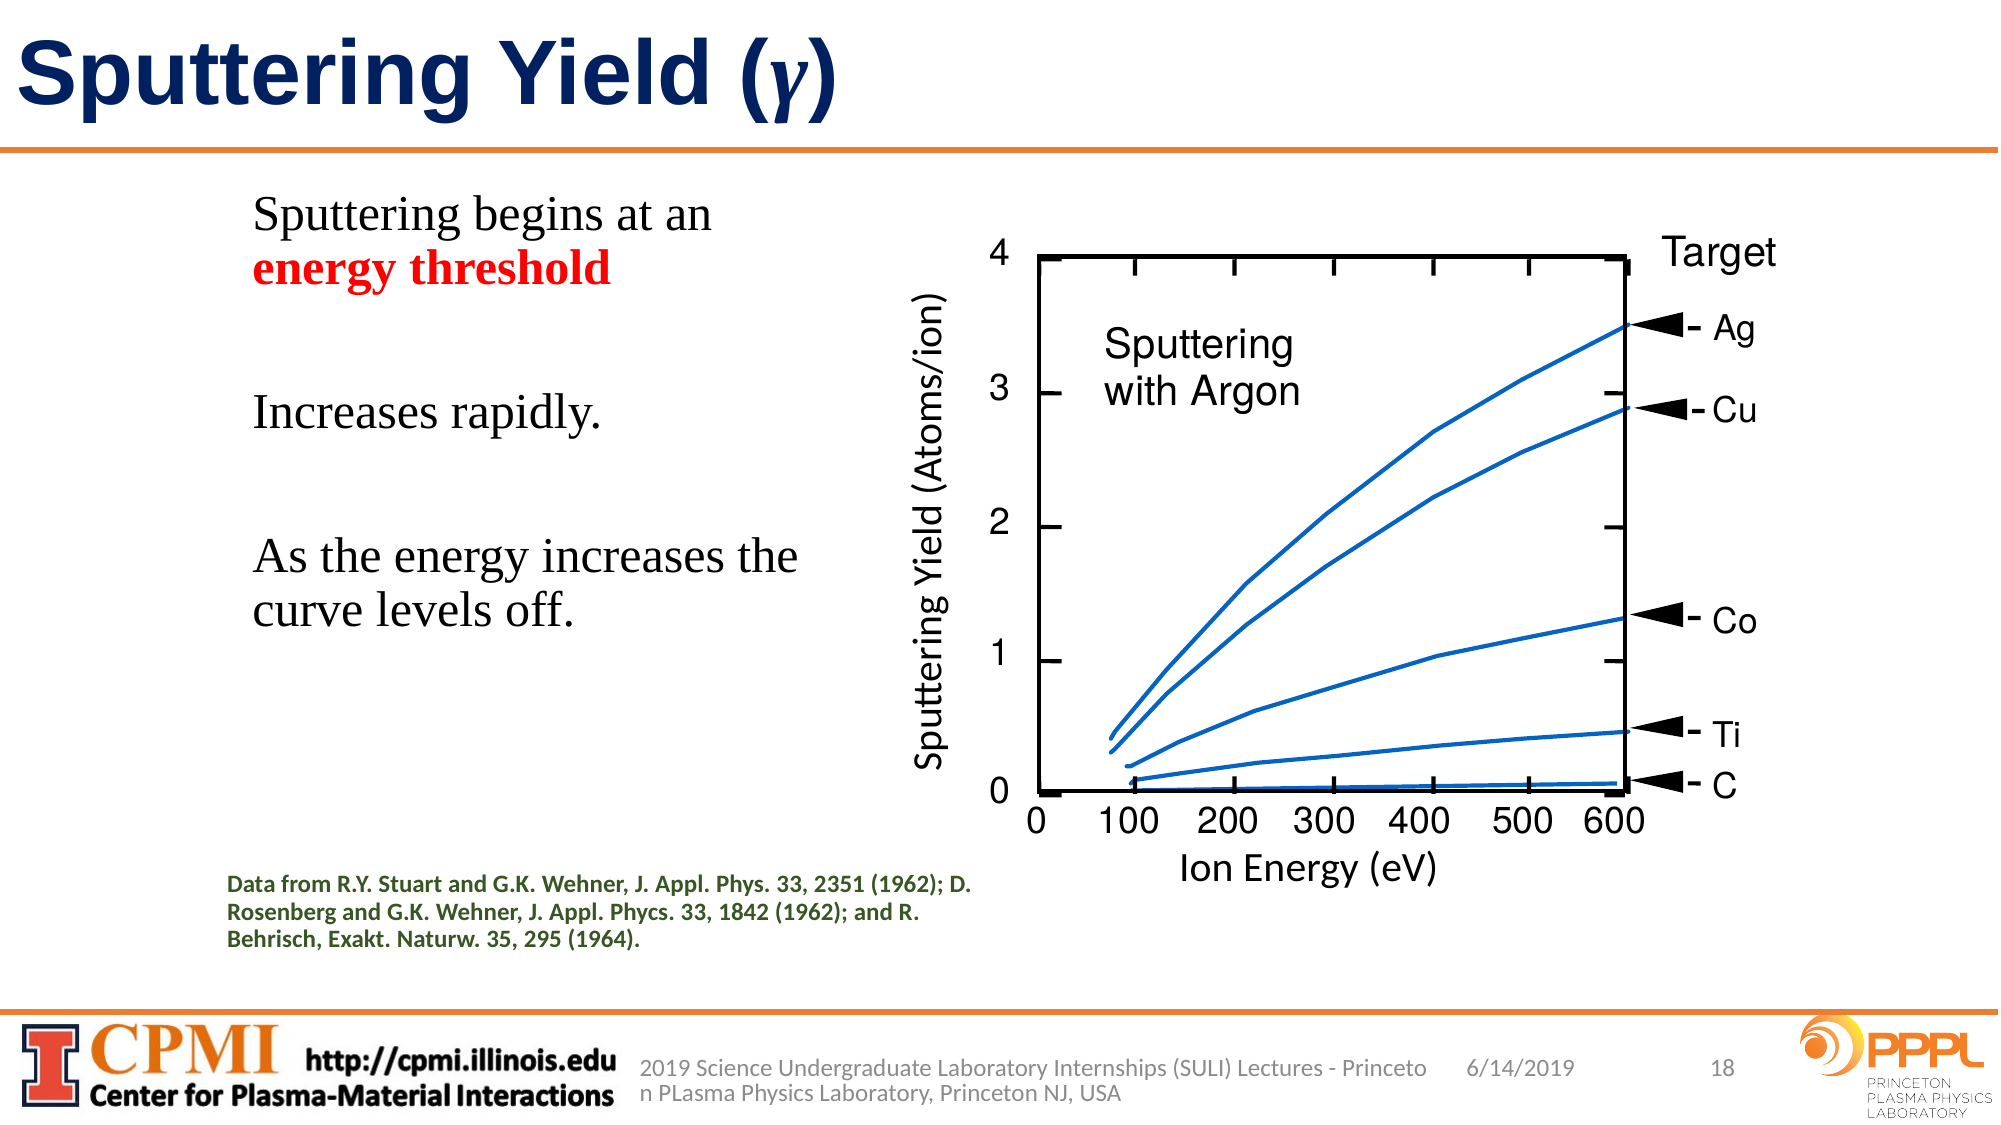

# Sputtering Yield (γ)
Sputtering begins at an energy threshold

Increases rapidly.

As the energy increases the curve levels off.
Target
4

Ag

Sputtering
with Argon

3
Cu

2
Sputtering Yield (Atoms/ion)
Co

1
Ti

C
0

0
100
200
300
400
500
600
Ion Energy (eV)
Data from R.Y. Stuart and G.K. Wehner, J. Appl. Phys. 33, 2351 (1962); D. Rosenberg and G.K. Wehner, J. Appl. Phycs. 33, 1842 (1962); and R. Behrisch, Exakt. Naturw. 35, 295 (1964).
2019 Science Undergraduate Laboratory Internships (SULI) Lectures - Princeton PLasma Physics Laboratory, Princeton NJ, USA
18
6/14/2019